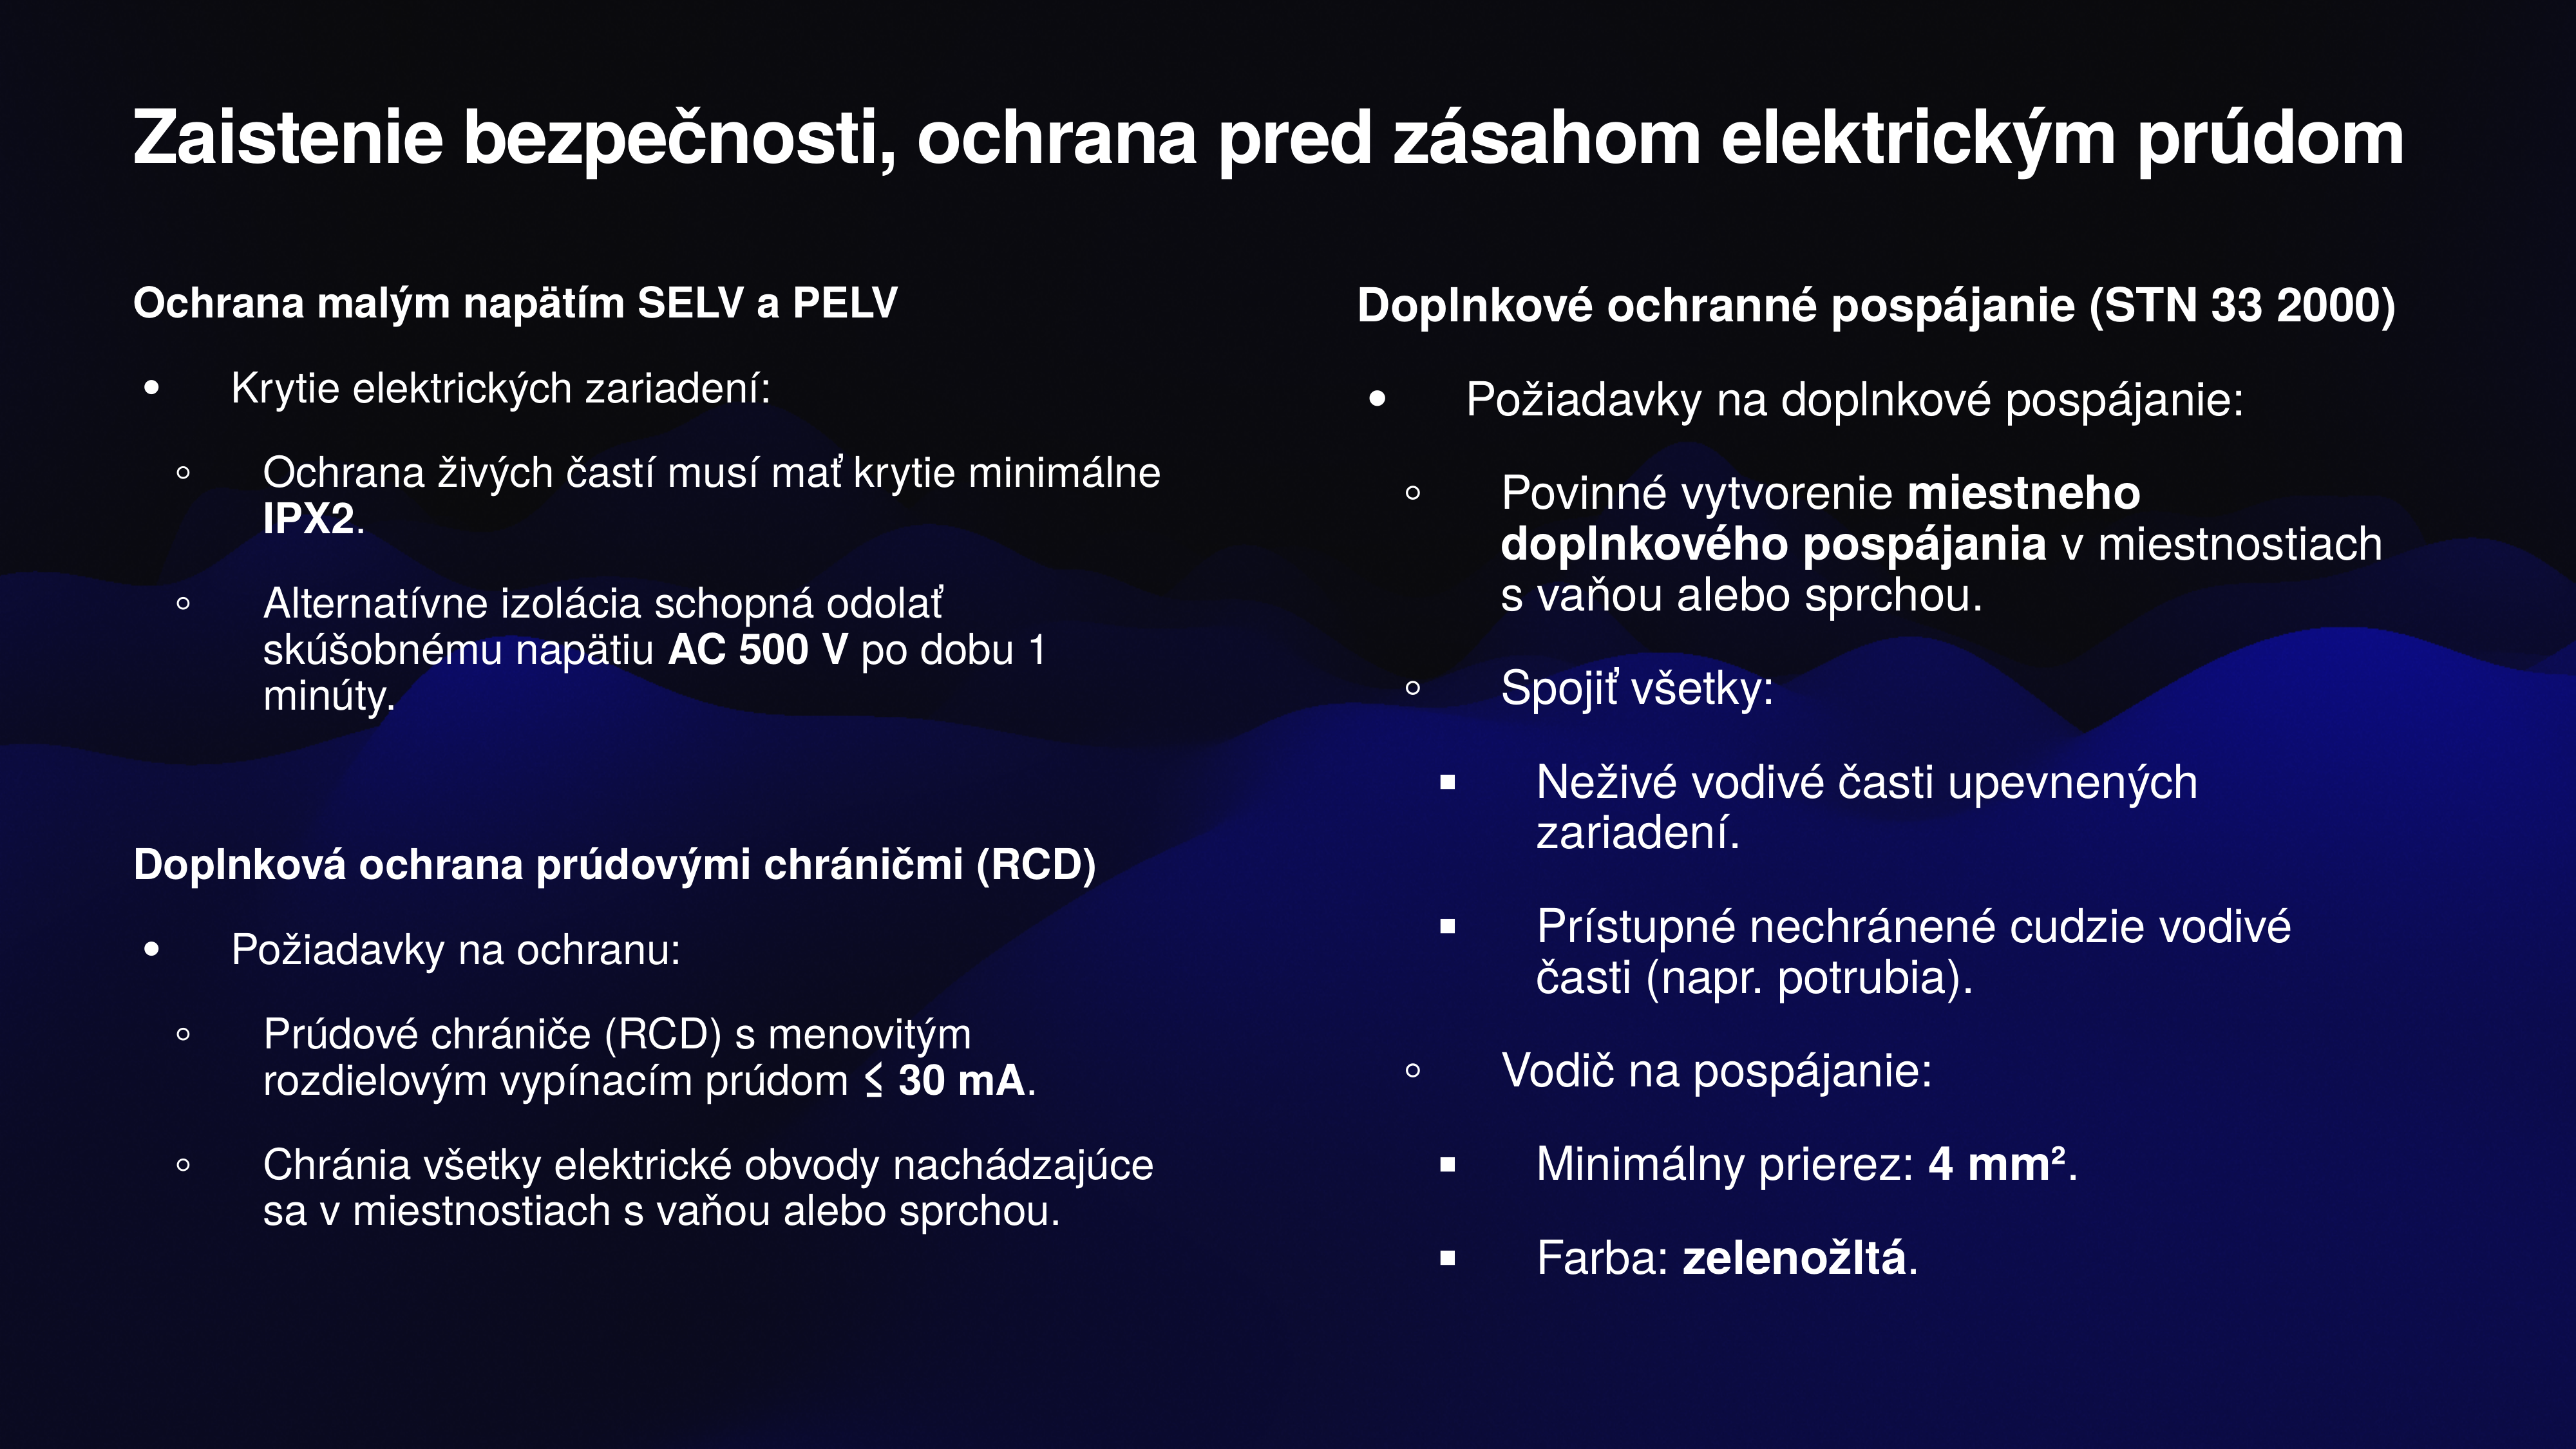

# Zaistenie bezpečnosti, ochrana pred zásahom elektrickým prúdom
Ochrana malým napätím SELV a PELV
Krytie elektrických zariadení:
Ochrana živých častí musí mať krytie minimálne IPX2.
Alternatívne izolácia schopná odolať skúšobnému napätiu AC 500 V po dobu 1 minúty.

Doplnková ochrana prúdovými chráničmi (RCD)
Požiadavky na ochranu:
Prúdové chrániče (RCD) s menovitým rozdielovým vypínacím prúdom ≤ 30 mA.
Chránia všetky elektrické obvody nachádzajúce sa v miestnostiach s vaňou alebo sprchou.
Doplnkové ochranné pospájanie (STN 33 2000)
Požiadavky na doplnkové pospájanie:
Povinné vytvorenie miestneho doplnkového pospájania v miestnostiach s vaňou alebo sprchou.
Spojiť všetky:
Neživé vodivé časti upevnených zariadení.
Prístupné nechránené cudzie vodivé časti (napr. potrubia).
Vodič na pospájanie:
Minimálny prierez: 4 mm².
Farba: zelenožltá.